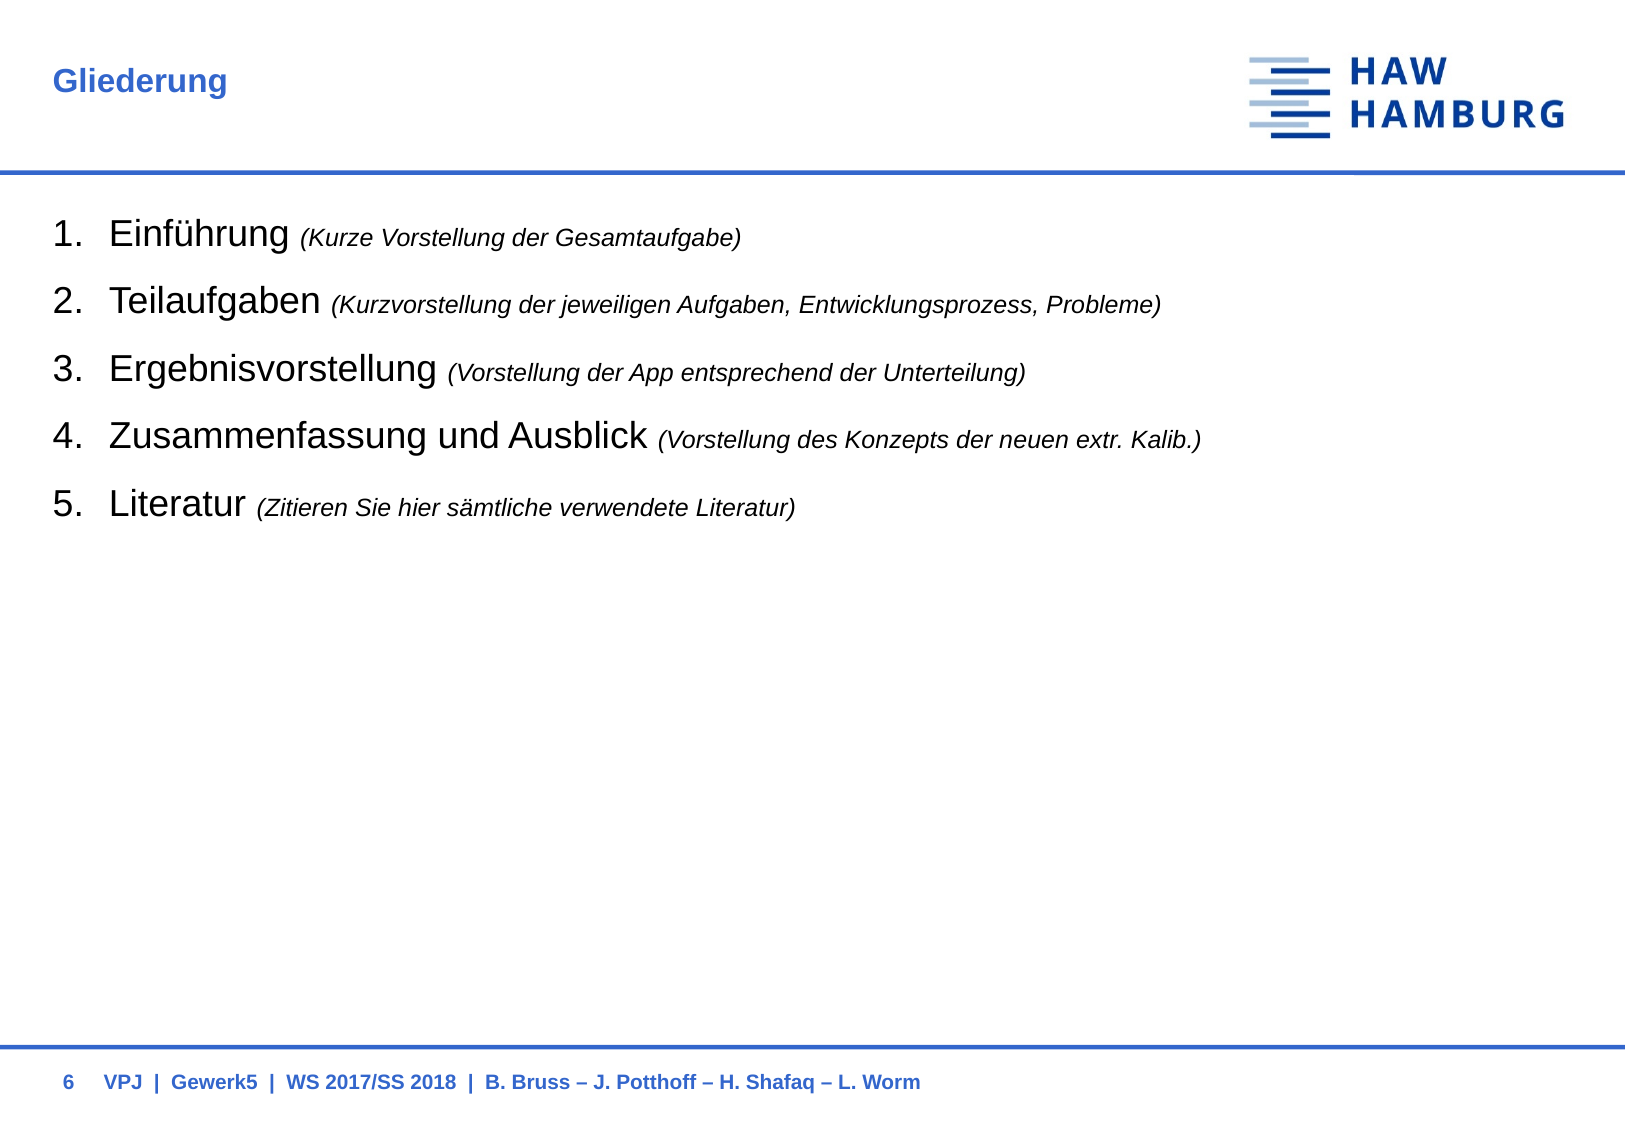

# Gliederung
Einführung (Kurze Vorstellung der Gesamtaufgabe)
Teilaufgaben (Kurzvorstellung der jeweiligen Aufgaben, Entwicklungsprozess, Probleme)
Ergebnisvorstellung (Vorstellung der App entsprechend der Unterteilung)
Zusammenfassung und Ausblick (Vorstellung des Konzepts der neuen extr. Kalib.)
Literatur (Zitieren Sie hier sämtliche verwendete Literatur)
6
VPJ  |  Gewerk5  |  WS 2017/SS 2018  |  B. Bruss – J. Potthoff – H. Shafaq – L. Worm